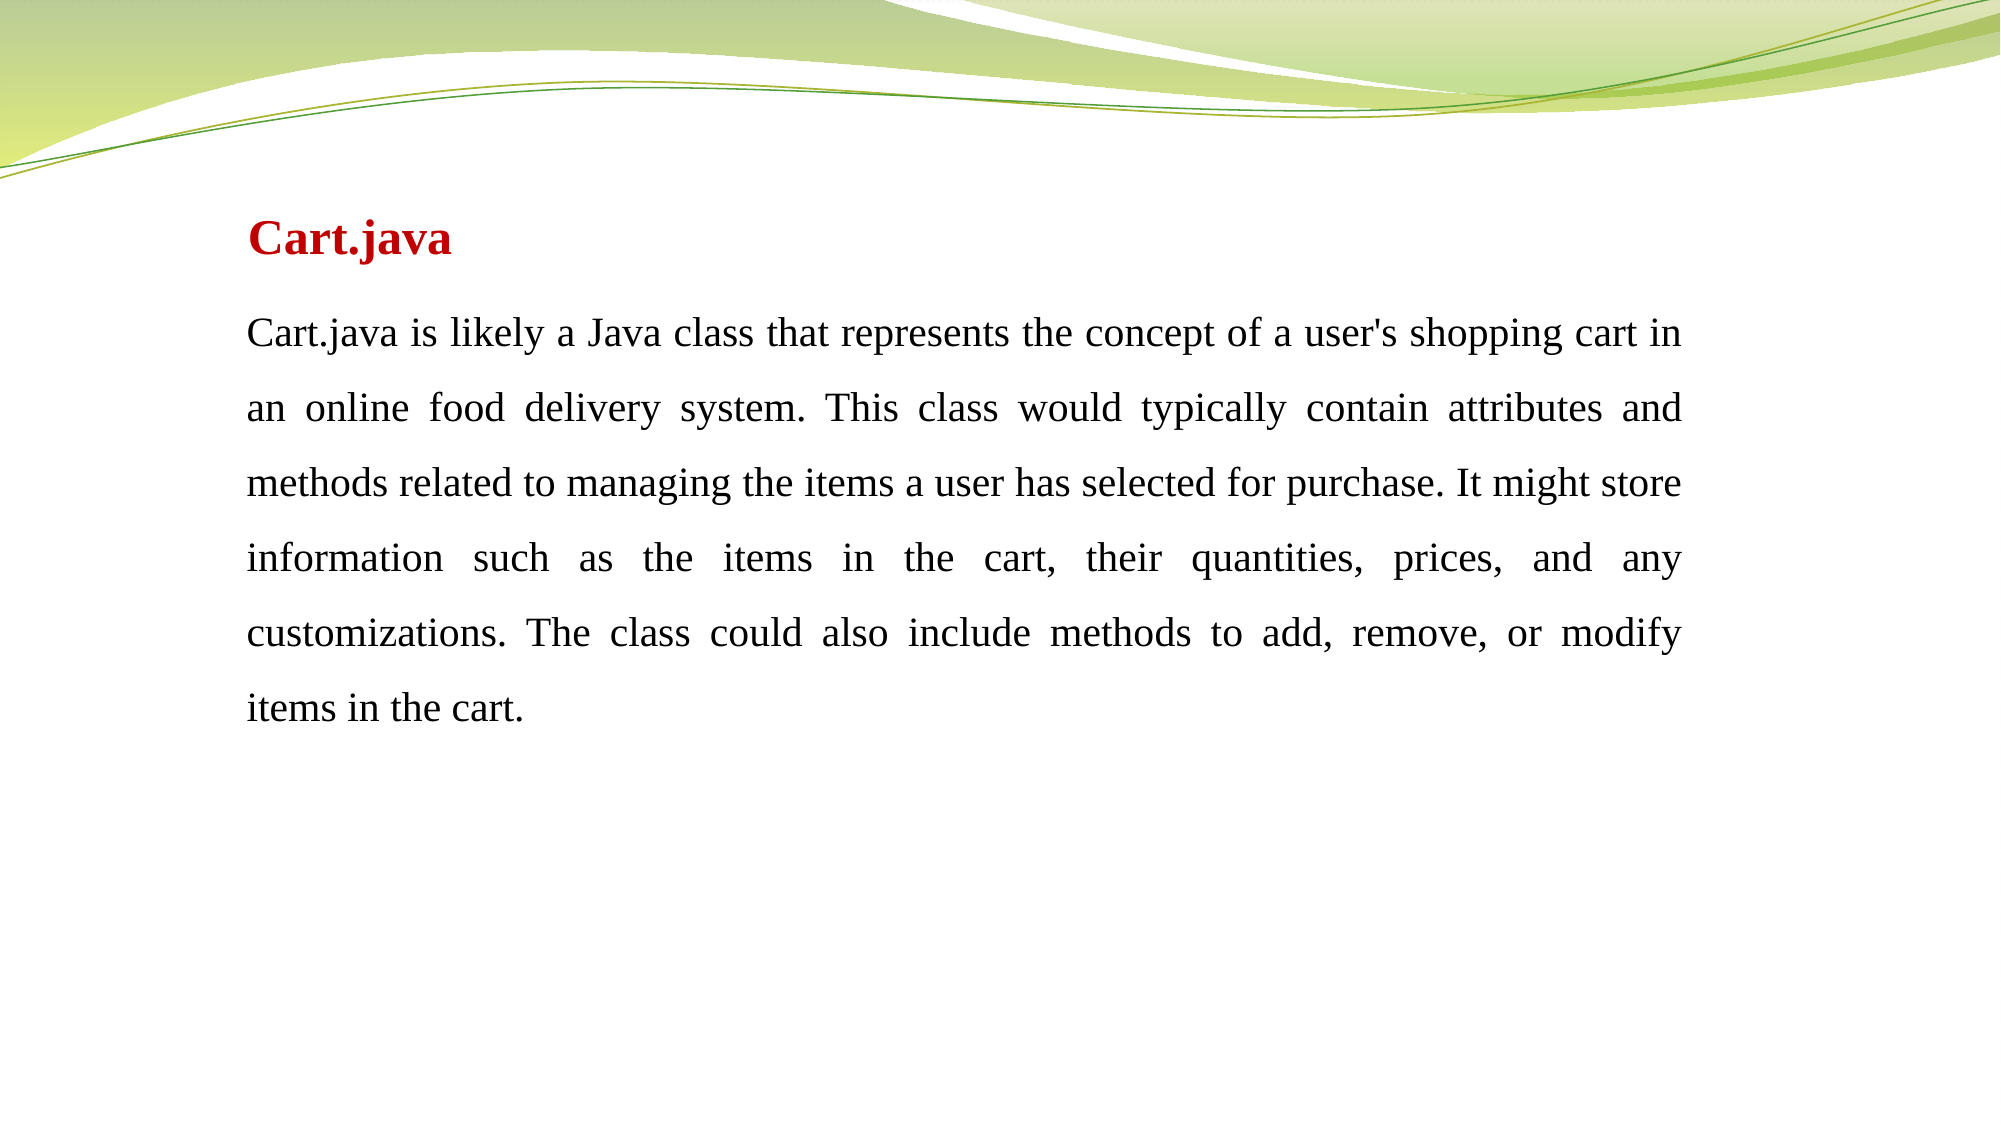

Cart.java
Cart.java is likely a Java class that represents the concept of a user's shopping cart in an online food delivery system. This class would typically contain attributes and methods related to managing the items a user has selected for purchase. It might store information such as the items in the cart, their quantities, prices, and any customizations. The class could also include methods to add, remove, or modify items in the cart.